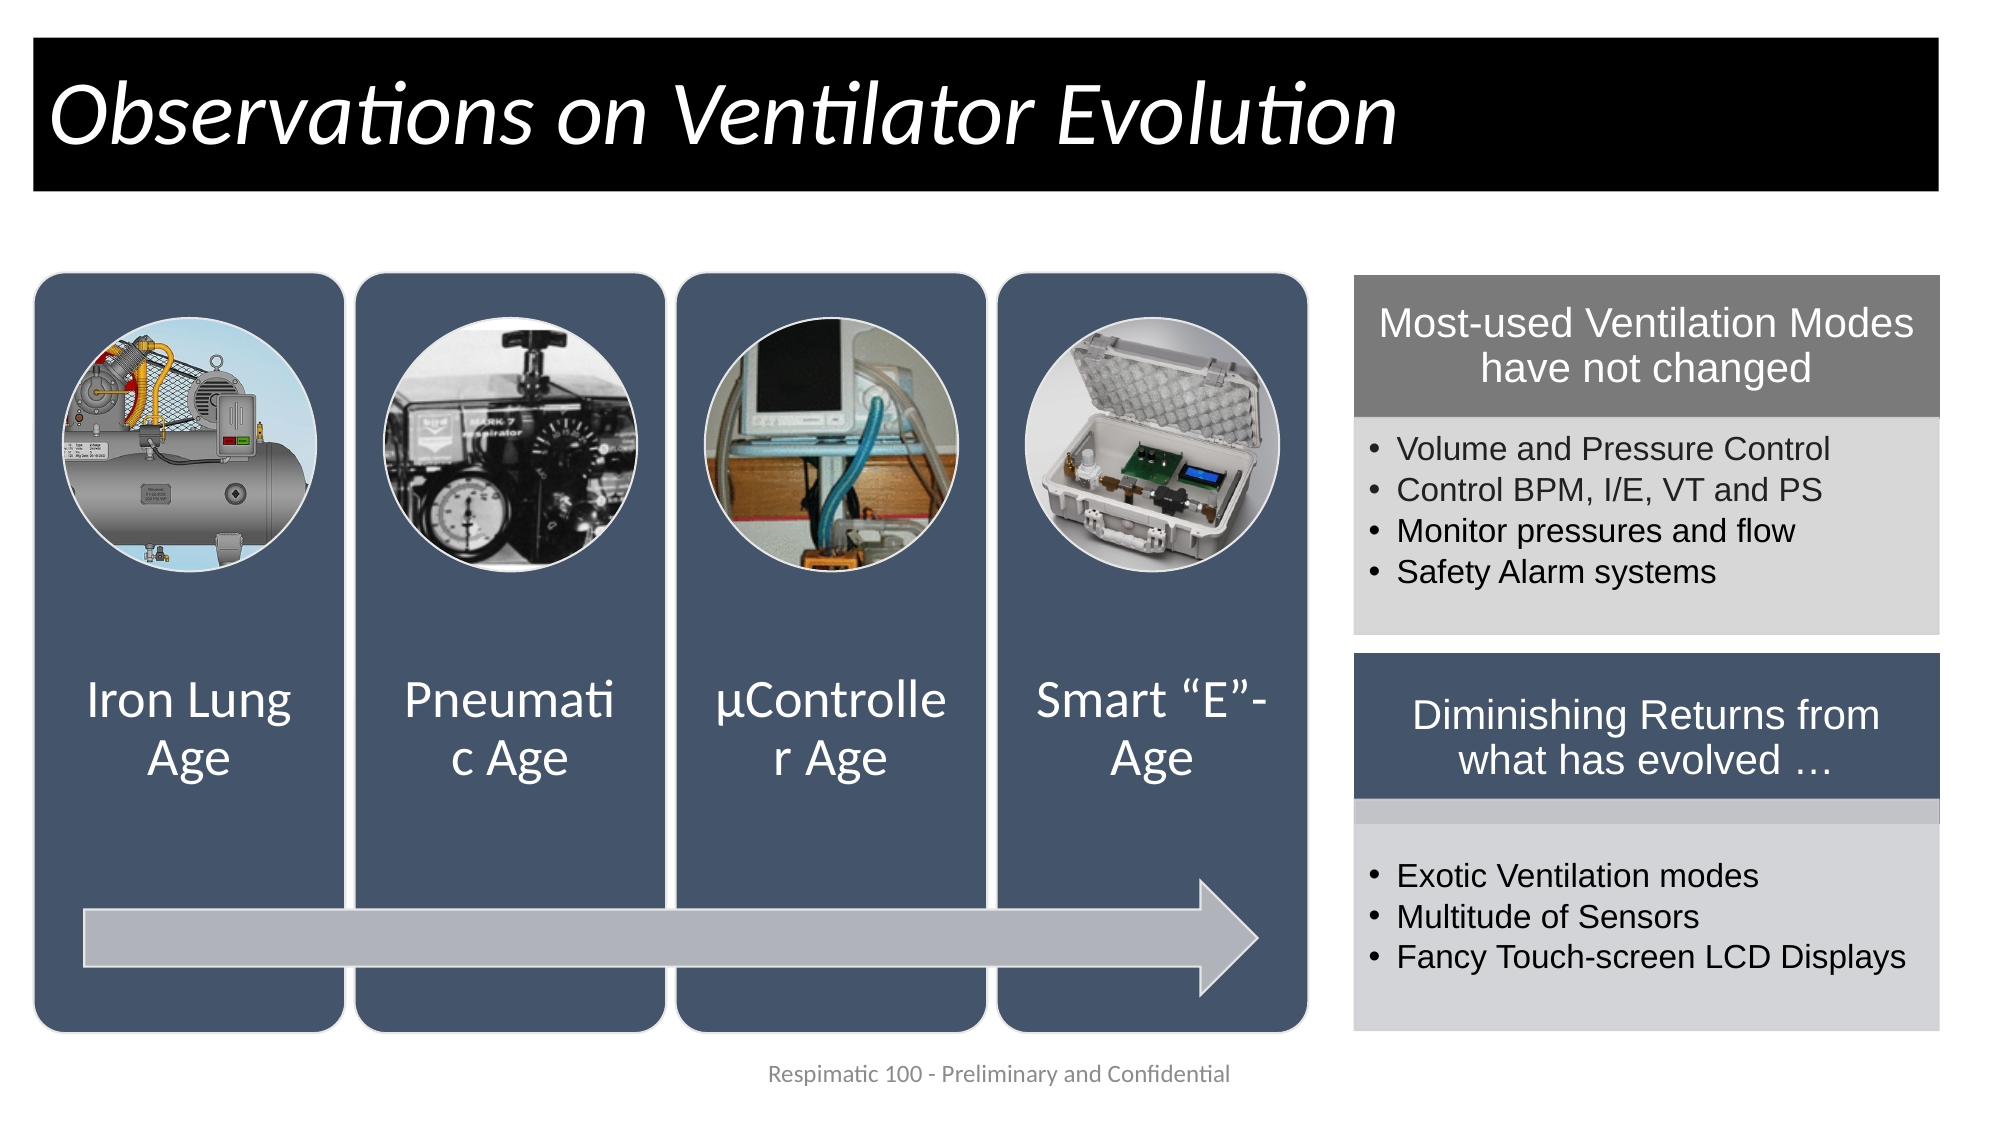

# Observations on Ventilator Evolution
Iron Lung Age
Pneumatic Age
µController Age
Smart “E”-Age
Most-used Ventilation Modes have not changed
Volume and Pressure Control
Control BPM, I/E, VT and PS
Monitor pressures and flow
Safety Alarm systems
Diminishing Returns from what has evolved …

Exotic Ventilation modes
Multitude of Sensors
Fancy Touch-screen LCD Displays
Respimatic 100 - Preliminary and Confidential